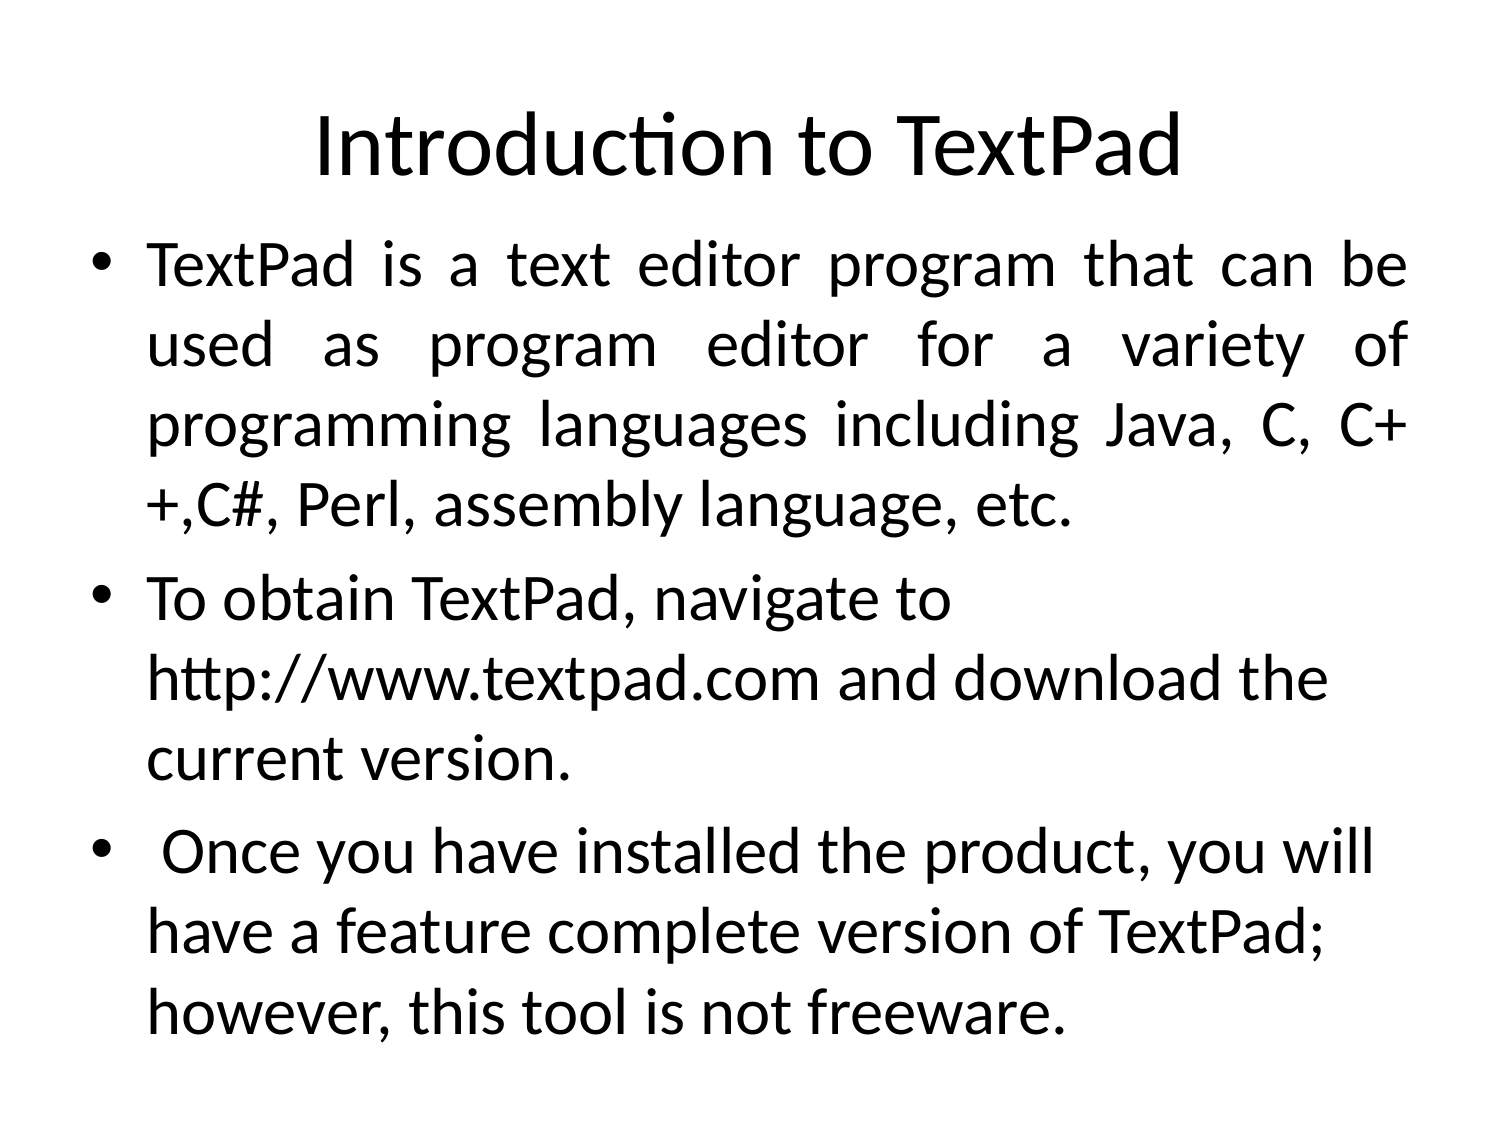

# Introduction to TextPad
TextPad is a text editor program that can be used as program editor for a variety of programming languages including Java, C, C++,C#, Perl, assembly language, etc.
To obtain TextPad, navigate to http://www.textpad.com and download the current version.
 Once you have installed the product, you will have a feature complete version of TextPad; however, this tool is not freeware.